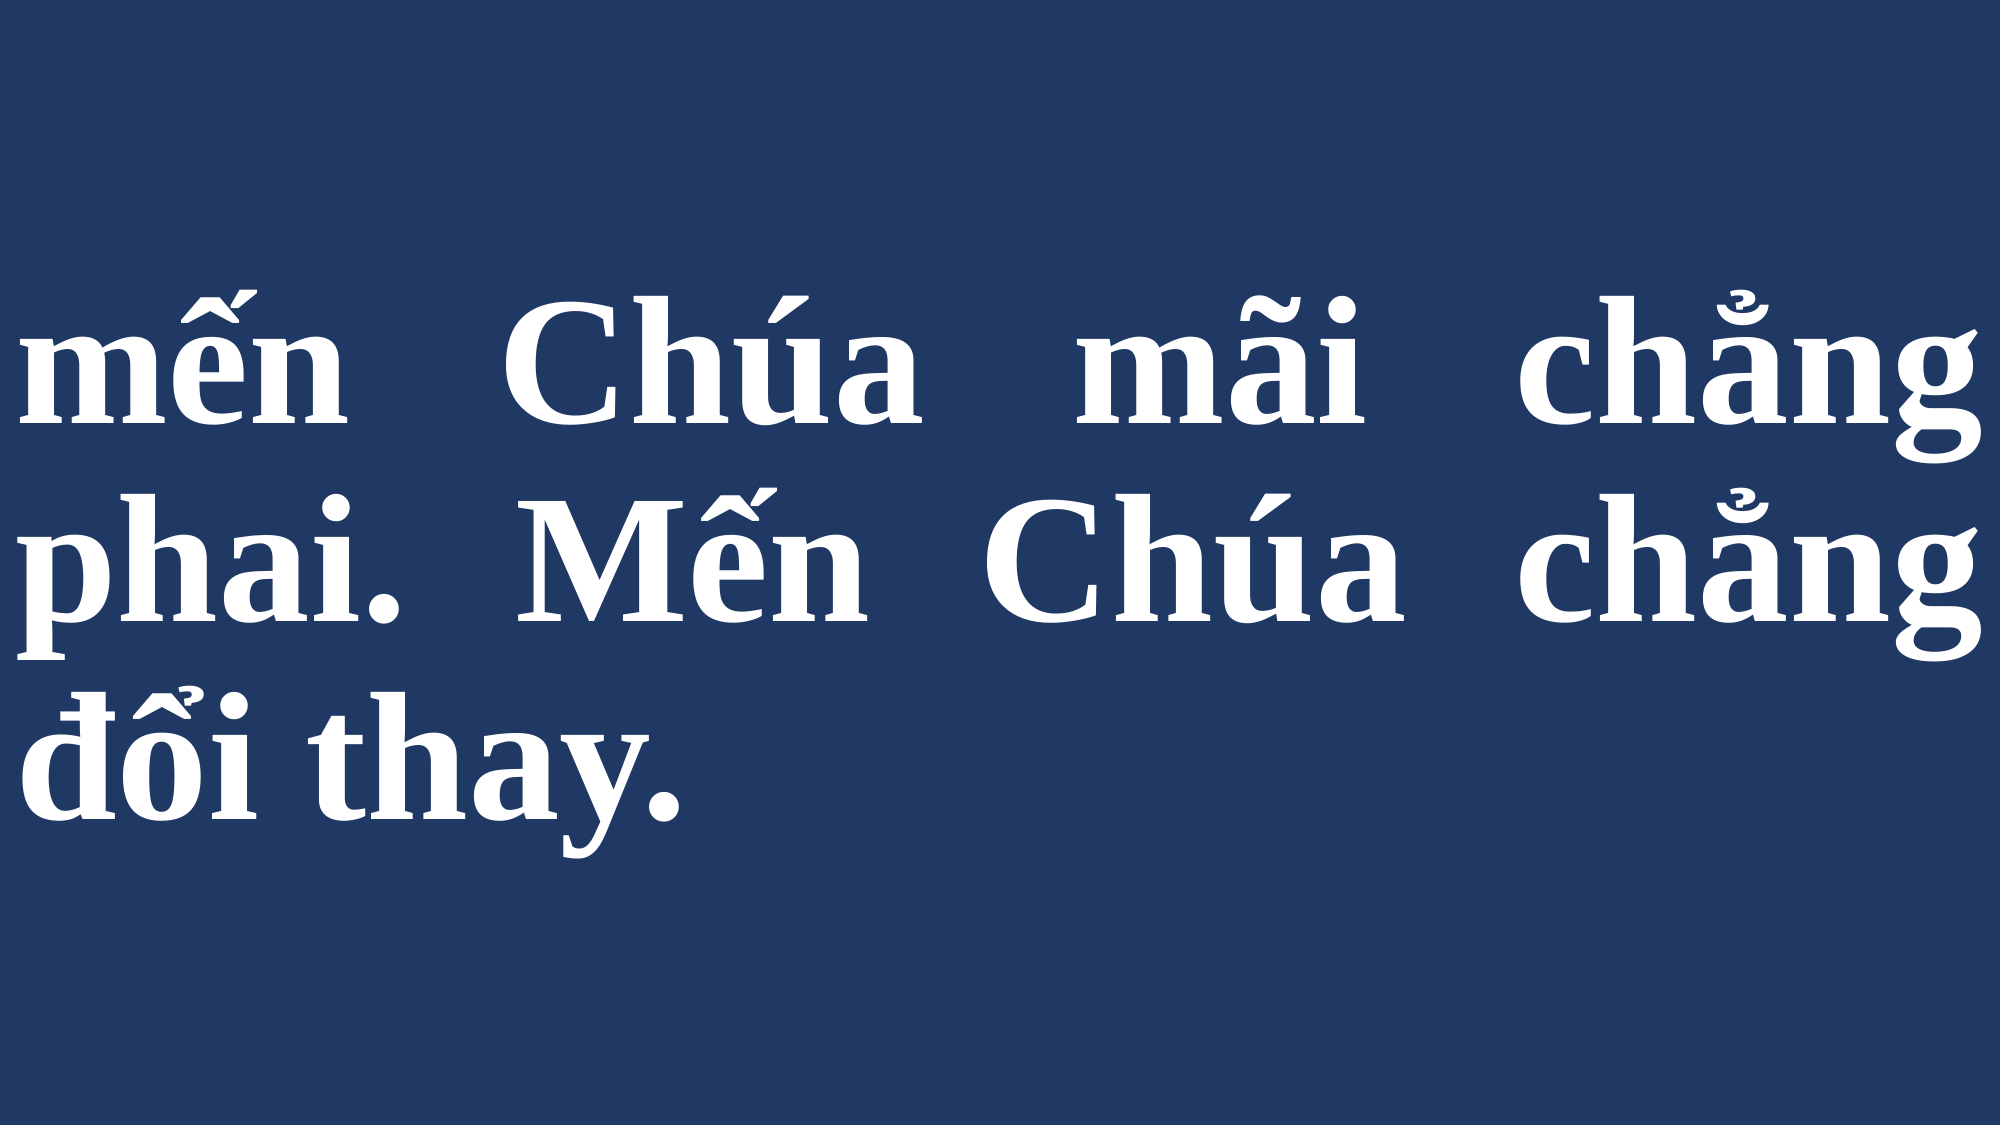

# mến Chúa mãi chẳng phai. Mến Chúa chẳng đổi thay.